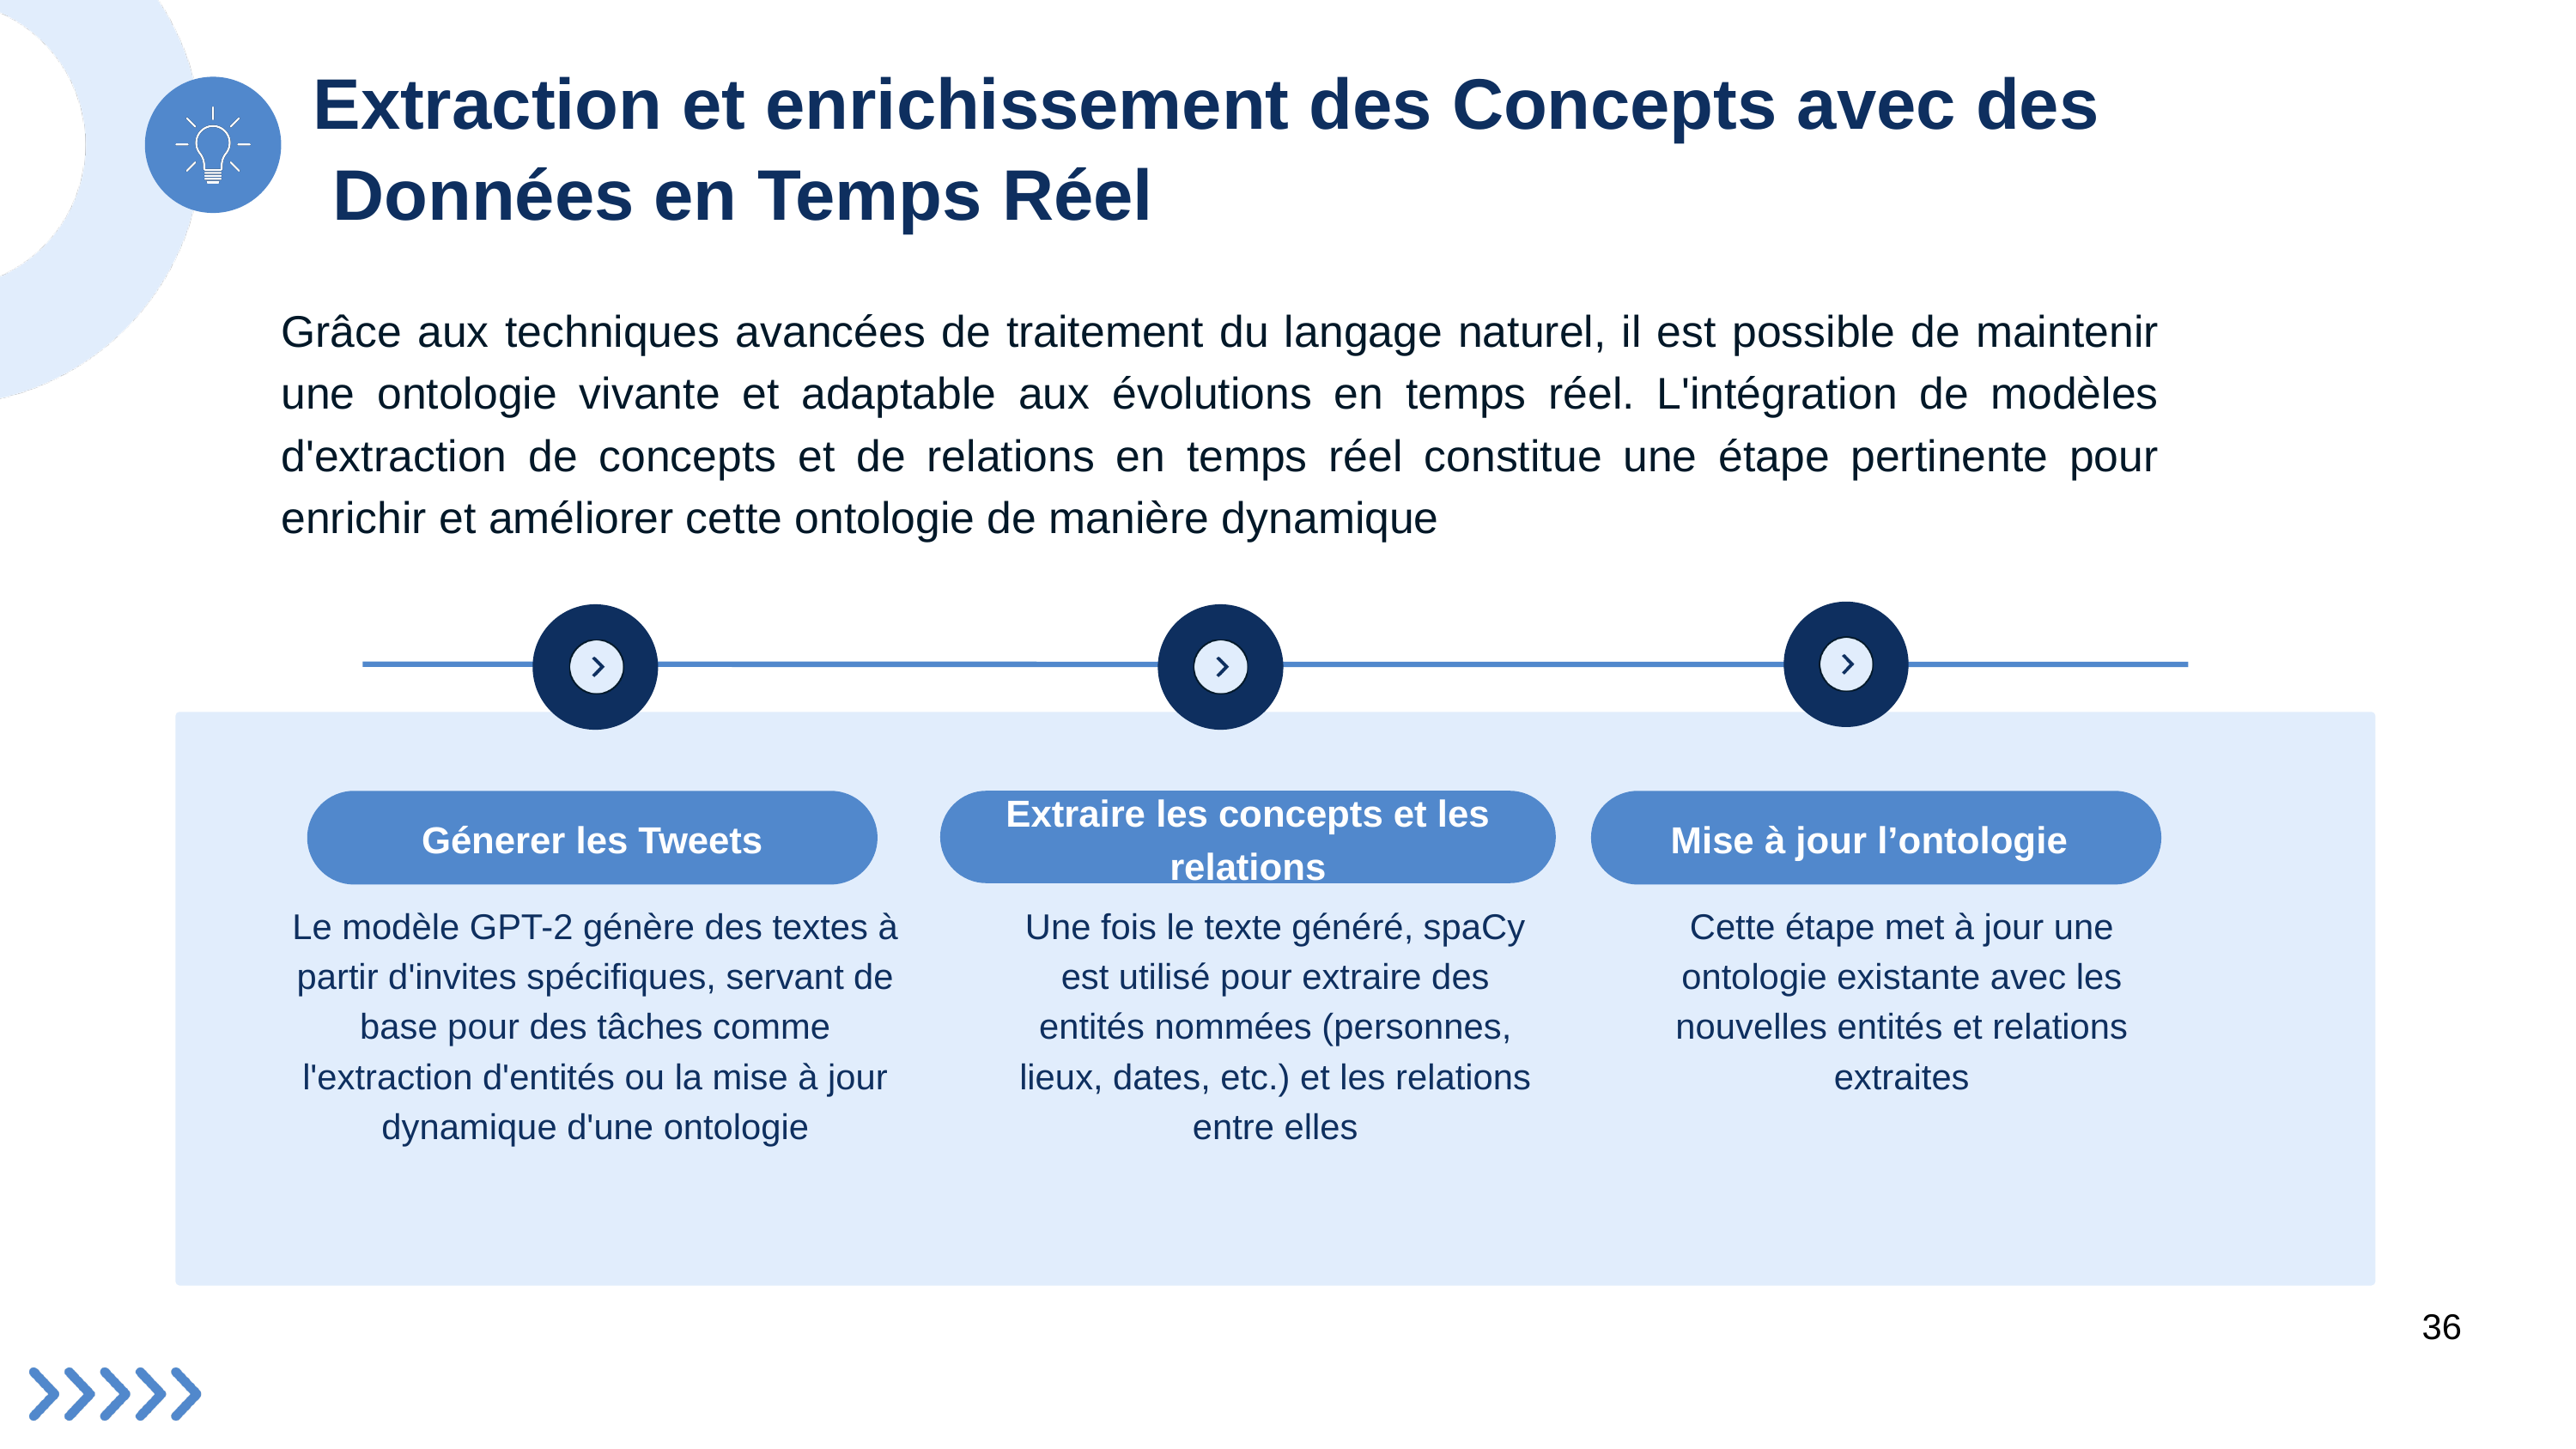

Extraction et enrichissement des Concepts avec des
 Données en Temps Réel

Grâce aux techniques avancées de traitement du langage naturel, il est possible de maintenir une ontologie vivante et adaptable aux évolutions en temps réel. L'intégration de modèles d'extraction de concepts et de relations en temps réel constitue une étape pertinente pour enrichir et améliorer cette ontologie de manière dynamique

Extraire les concepts et les relations

Génerer les Tweets
Mise à jour l’ontologie
Le modèle GPT-2 génère des textes à partir d'invites spécifiques, servant de base pour des tâches comme l'extraction d'entités ou la mise à jour dynamique d'une ontologie
Une fois le texte généré, spaCy est utilisé pour extraire des entités nommées (personnes, lieux, dates, etc.) et les relations entre elles
Cette étape met à jour une ontologie existante avec les nouvelles entités et relations extraites
36